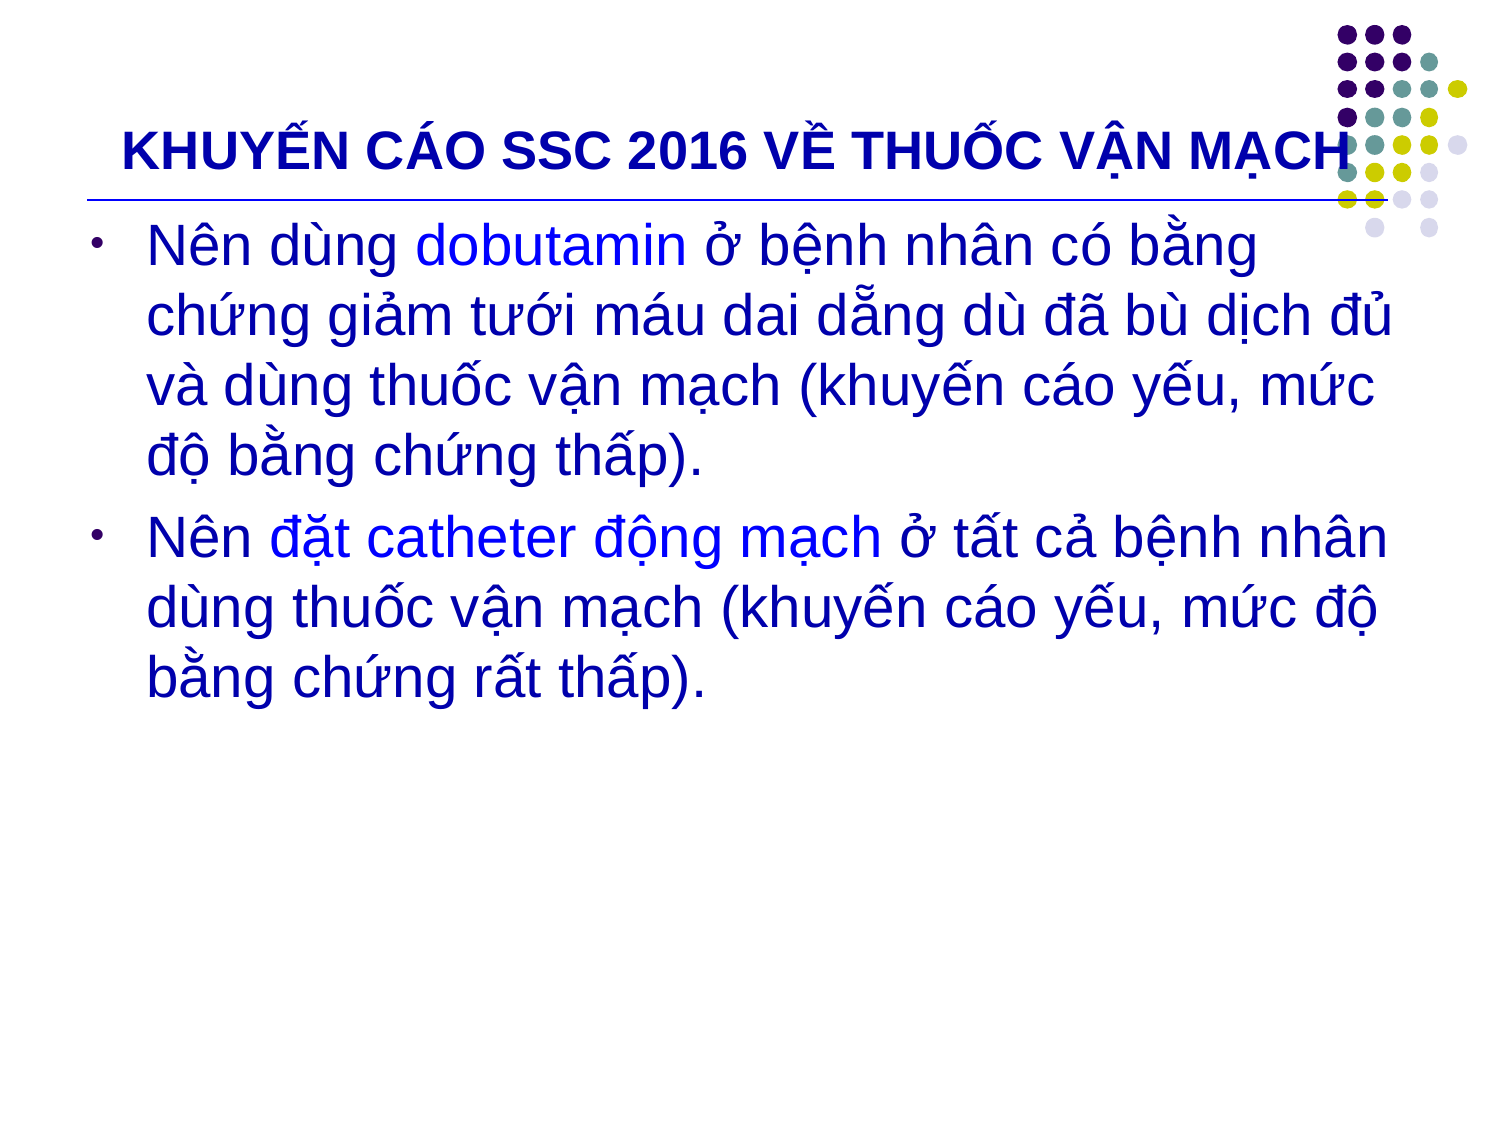

# KHUYẾN CÁO SSC 2016 VỀ THUỐC VẬN MẠCH
Nên dùng dobutamin ở bệnh nhân có bằng chứng giảm tưới máu dai dẵng dù đã bù dịch đủ và dùng thuốc vận mạch (khuyến cáo yếu, mức độ bằng chứng thấp).
Nên đặt catheter động mạch ở tất cả bệnh nhân dùng thuốc vận mạch (khuyến cáo yếu, mức độ bằng chứng rất thấp).